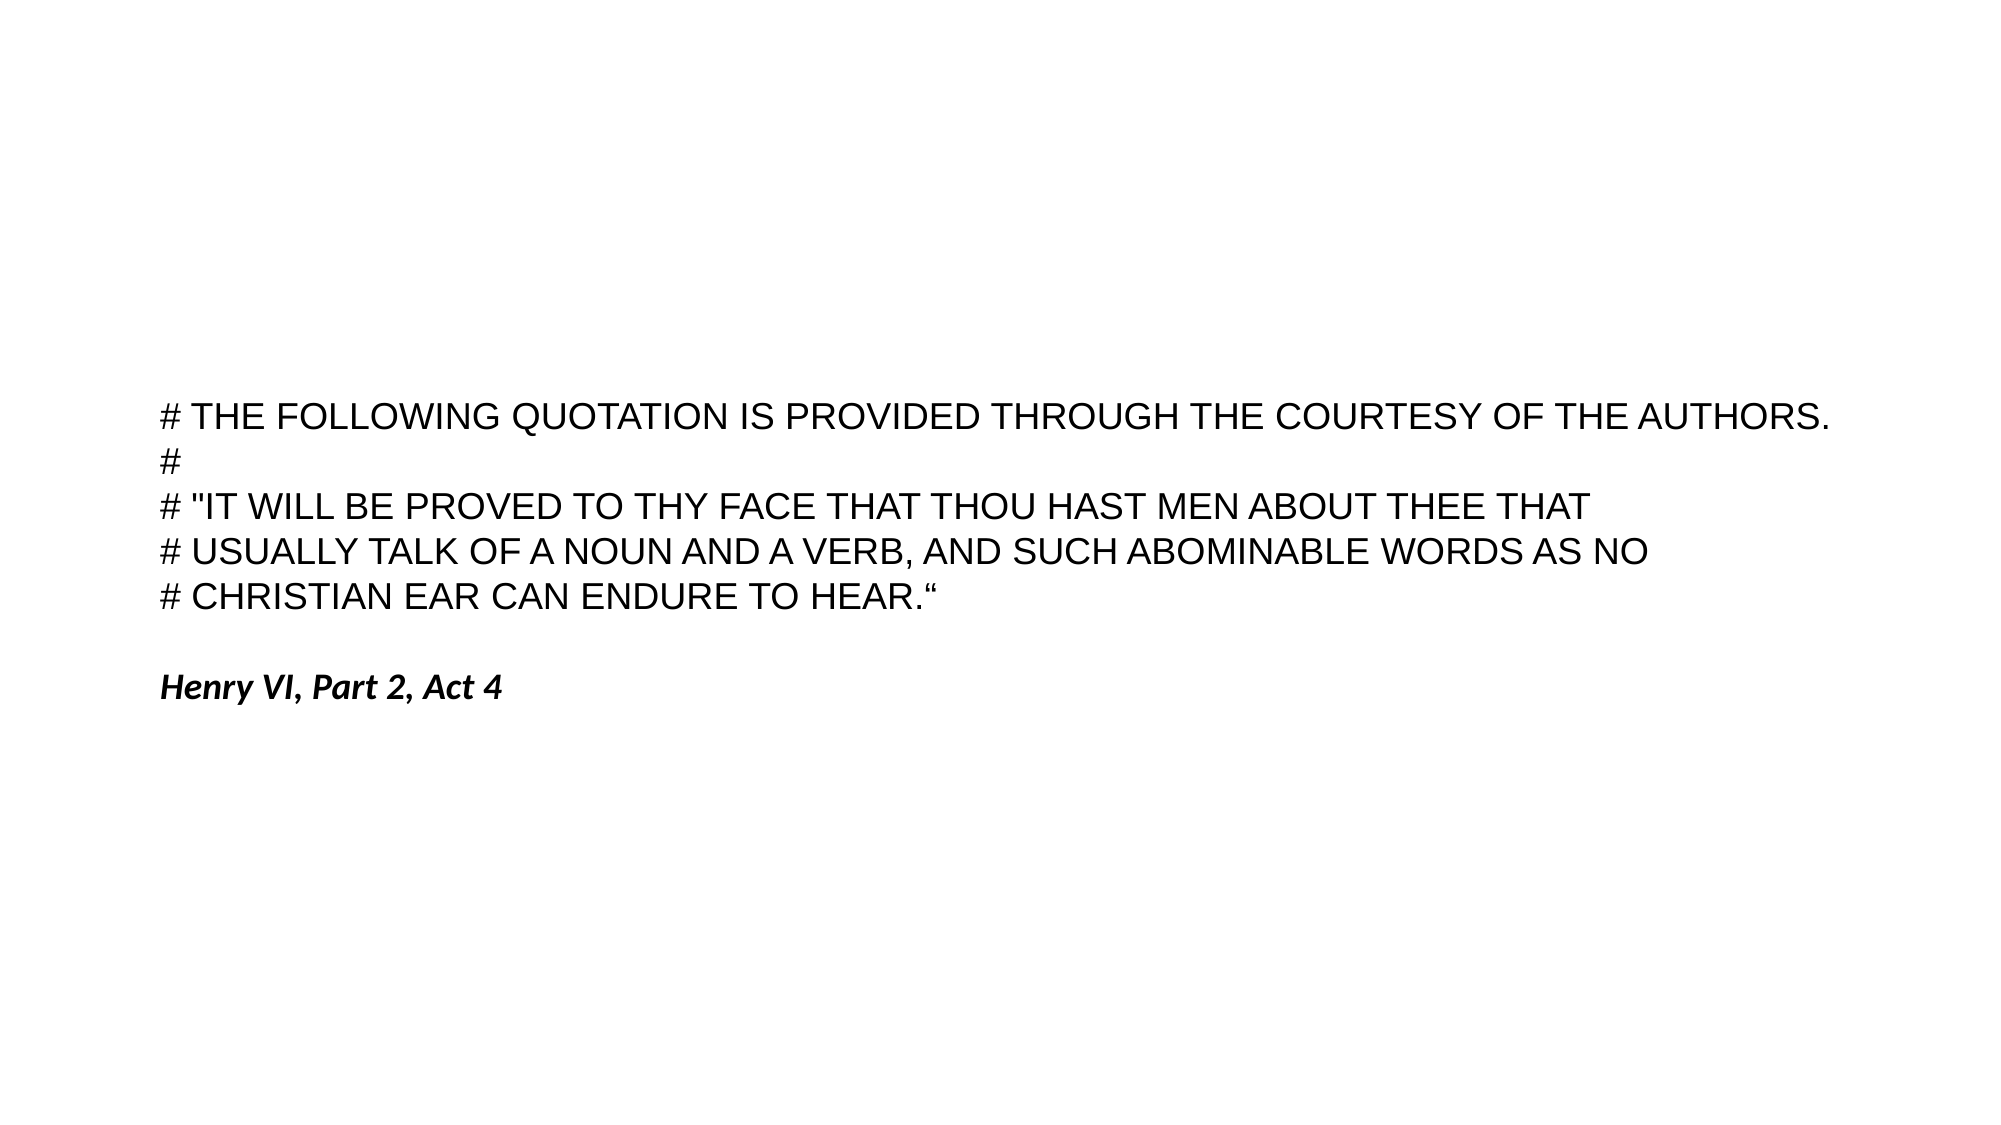

#
# THE FOLLOWING QUOTATION IS PROVIDED THROUGH THE COURTESY OF THE AUTHORS.
#
# "IT WILL BE PROVED TO THY FACE THAT THOU HAST MEN ABOUT THEE THAT
# USUALLY TALK OF A NOUN AND A VERB, AND SUCH ABOMINABLE WORDS AS NO
# CHRISTIAN EAR CAN ENDURE TO HEAR.“

Henry VI, Part 2, Act 4